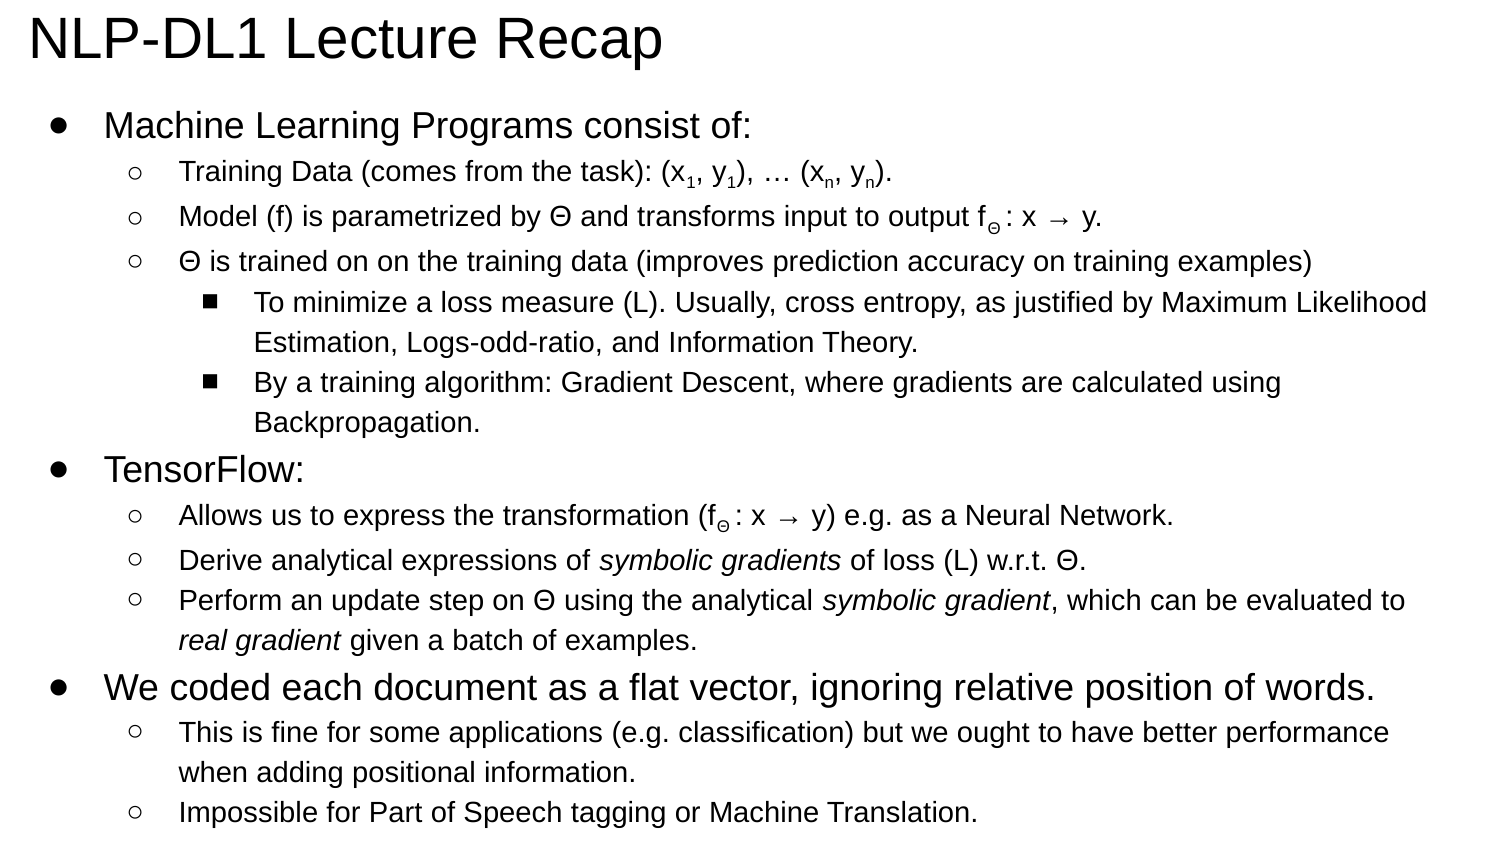

# NLP-DL1 Lecture Recap
Machine Learning Programs consist of:
Training Data (comes from the task): (x1, y1), … (xn, yn).
Model (f) is parametrized by Θ and transforms input to output fΘ : x → y.
Θ is trained on on the training data (improves prediction accuracy on training examples)
To minimize a loss measure (L). Usually, cross entropy, as justified by Maximum Likelihood Estimation, Logs-odd-ratio, and Information Theory.
By a training algorithm: Gradient Descent, where gradients are calculated using Backpropagation.
TensorFlow:
Allows us to express the transformation (fΘ : x → y) e.g. as a Neural Network.
Derive analytical expressions of symbolic gradients of loss (L) w.r.t. Θ.
Perform an update step on Θ using the analytical symbolic gradient, which can be evaluated to real gradient given a batch of examples.
We coded each document as a flat vector, ignoring relative position of words.
This is fine for some applications (e.g. classification) but we ought to have better performance when adding positional information.
Impossible for Part of Speech tagging or Machine Translation.